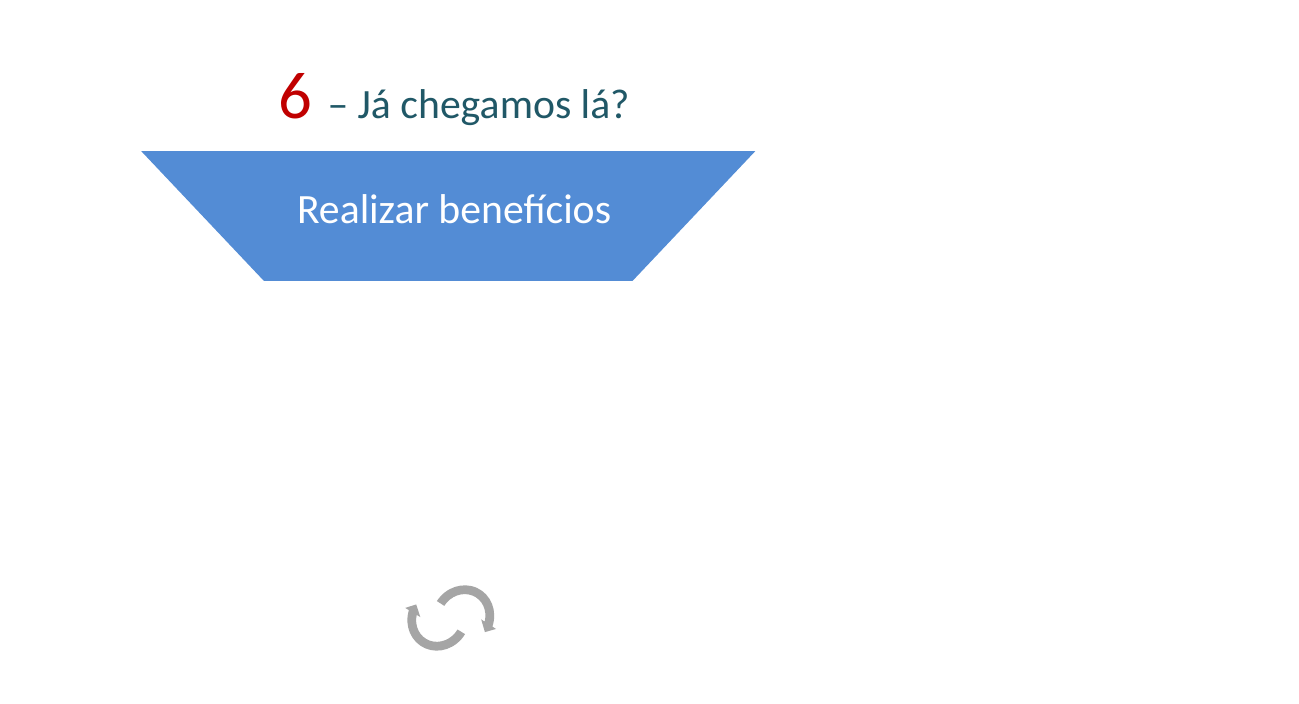

6 – Já chegamos lá?

Realizar benefícios